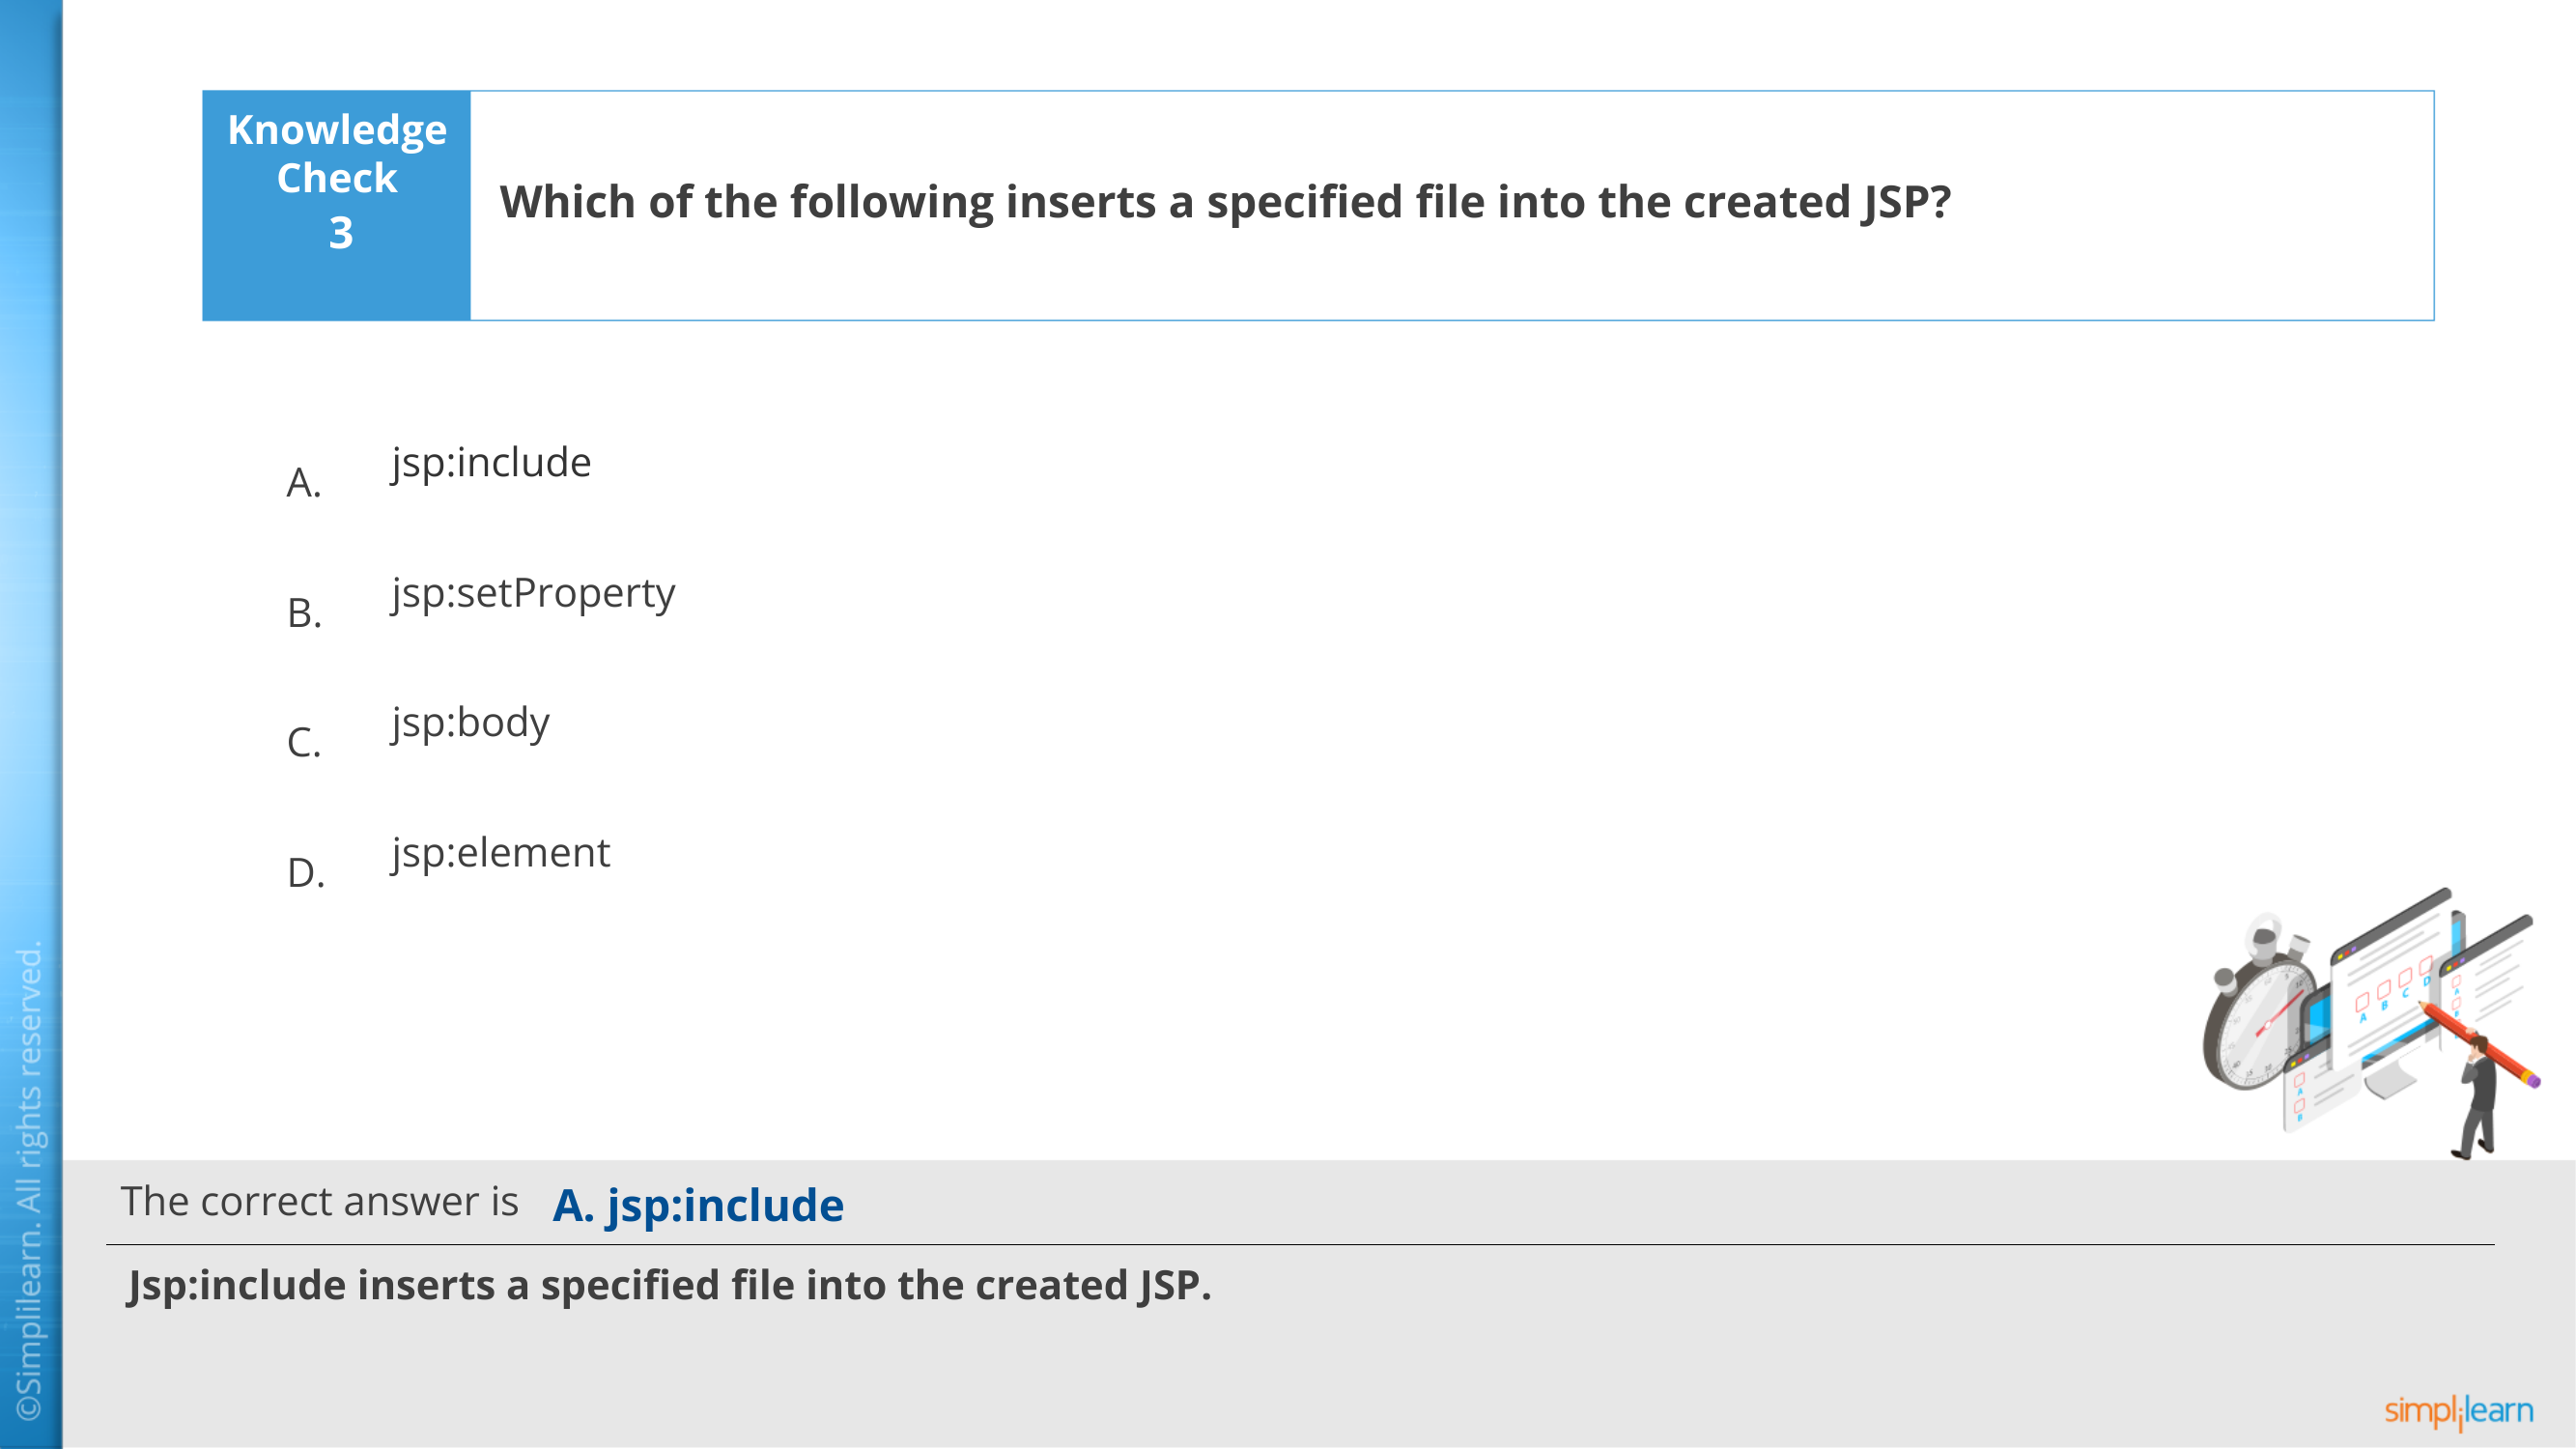

Which of the following inserts a specified file into the created JSP?
3
jsp:include
jsp:setProperty
jsp:body
jsp:element
A. jsp:include
Jsp:include inserts a specified file into the created JSP.